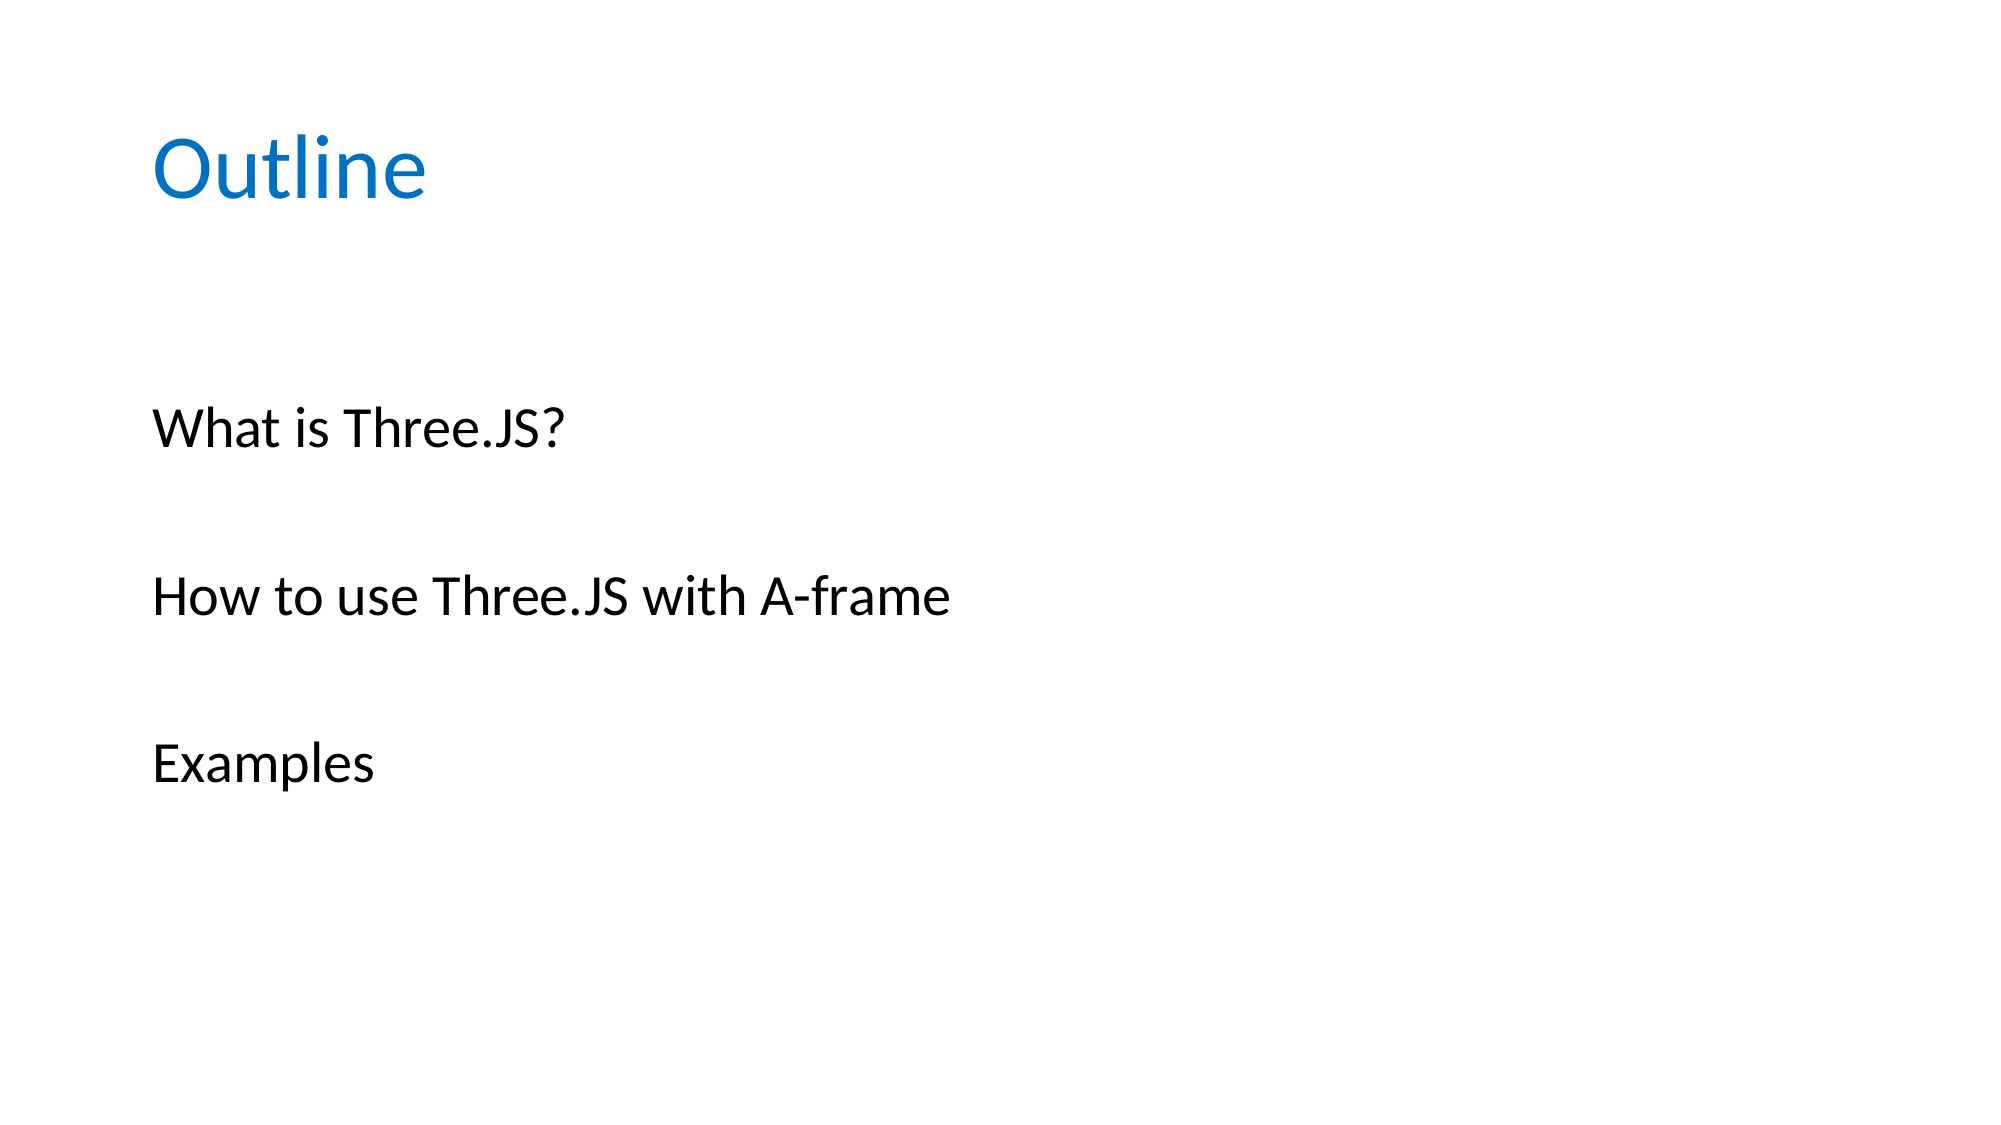

# Outline

What is Three.JS?

How to use Three.JS with A-frame

Examples